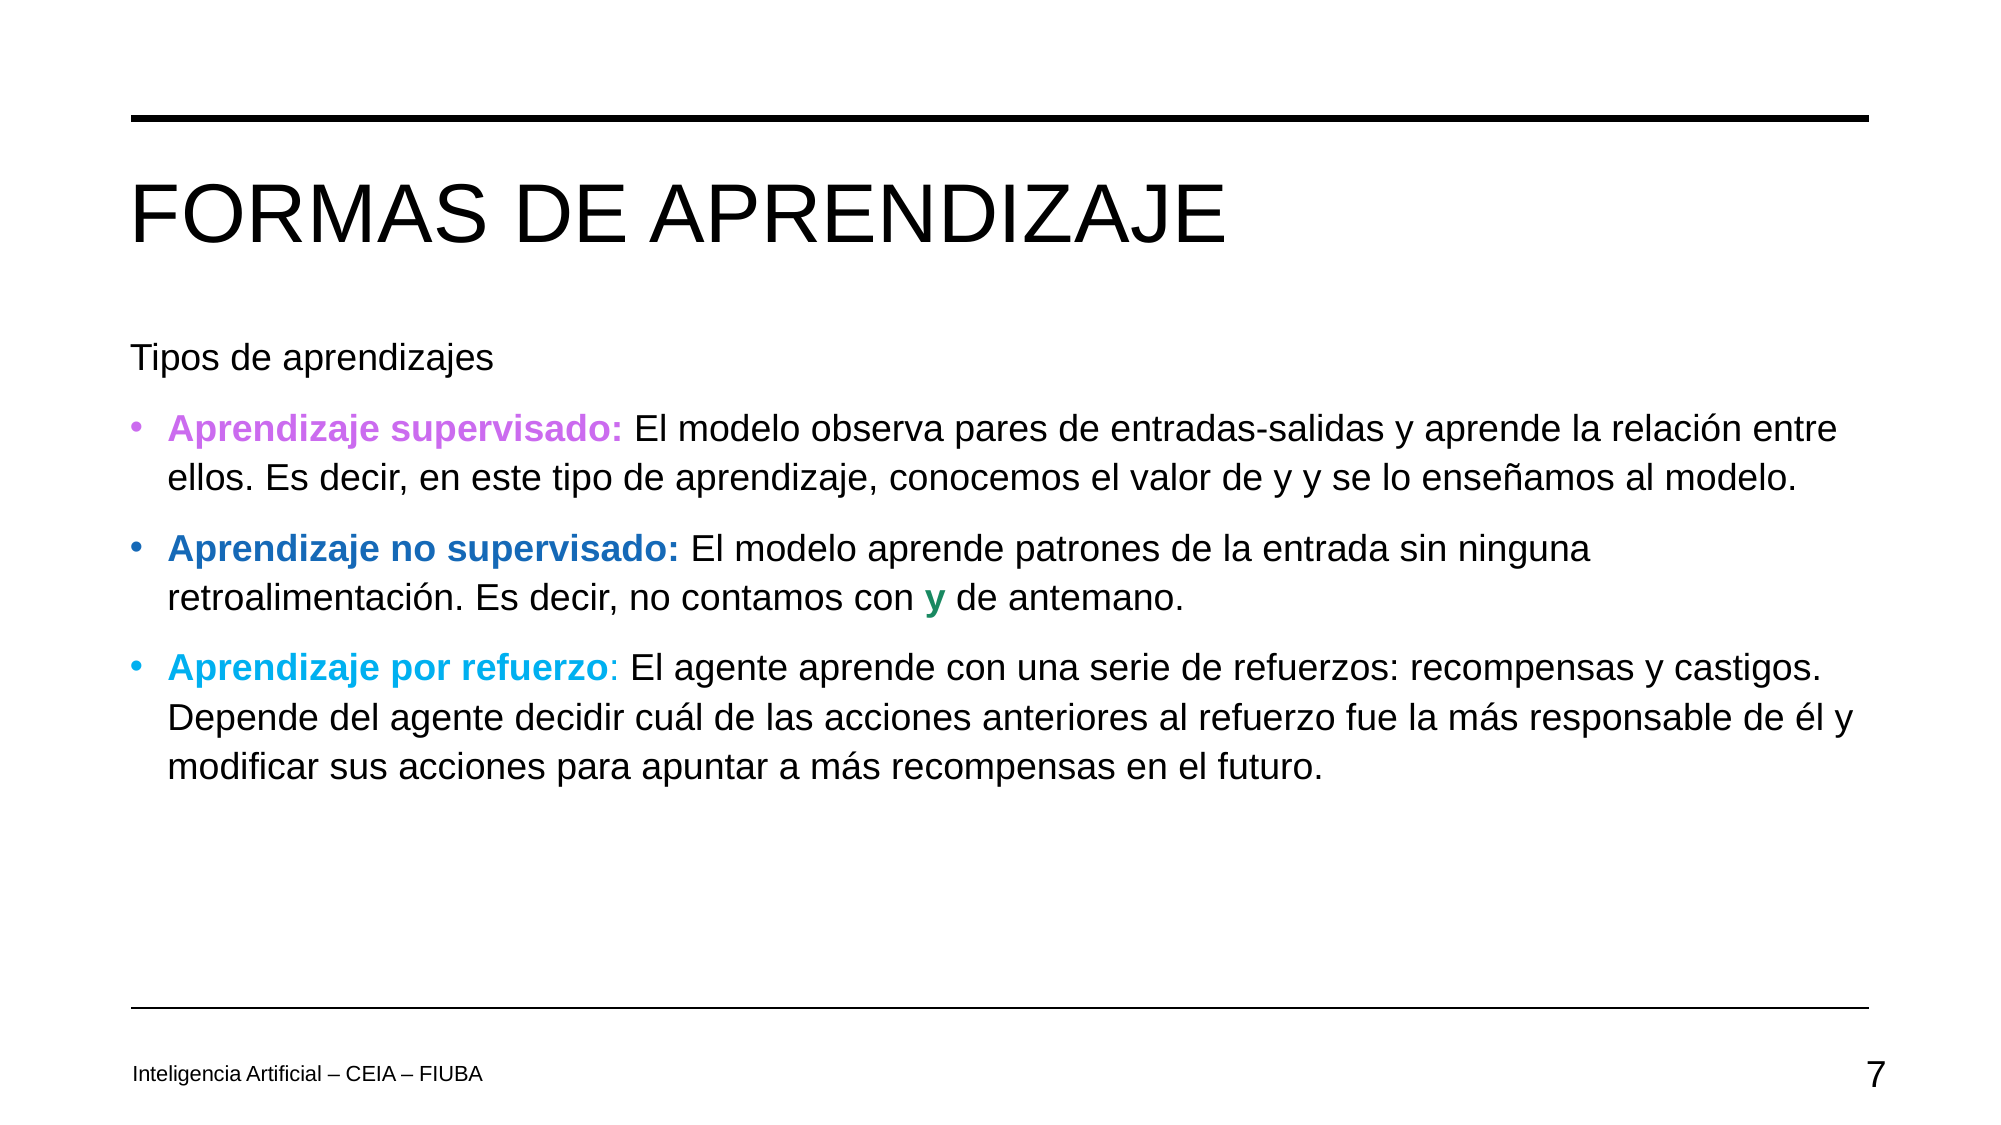

# FORMAS DE APRENDIZAJE
Tipos de aprendizajes
Aprendizaje supervisado: El modelo observa pares de entradas-salidas y aprende la relación entre ellos. Es decir, en este tipo de aprendizaje, conocemos el valor de y y se lo enseñamos al modelo.
Aprendizaje no supervisado: El modelo aprende patrones de la entrada sin ninguna retroalimentación. Es decir, no contamos con y de antemano.
Aprendizaje por refuerzo: El agente aprende con una serie de refuerzos: recompensas y castigos. Depende del agente decidir cuál de las acciones anteriores al refuerzo fue la más responsable de él y modificar sus acciones para apuntar a más recompensas en el futuro.

Inteligencia Artificial – CEIA – FIUBA
7
Image by vectorjuice